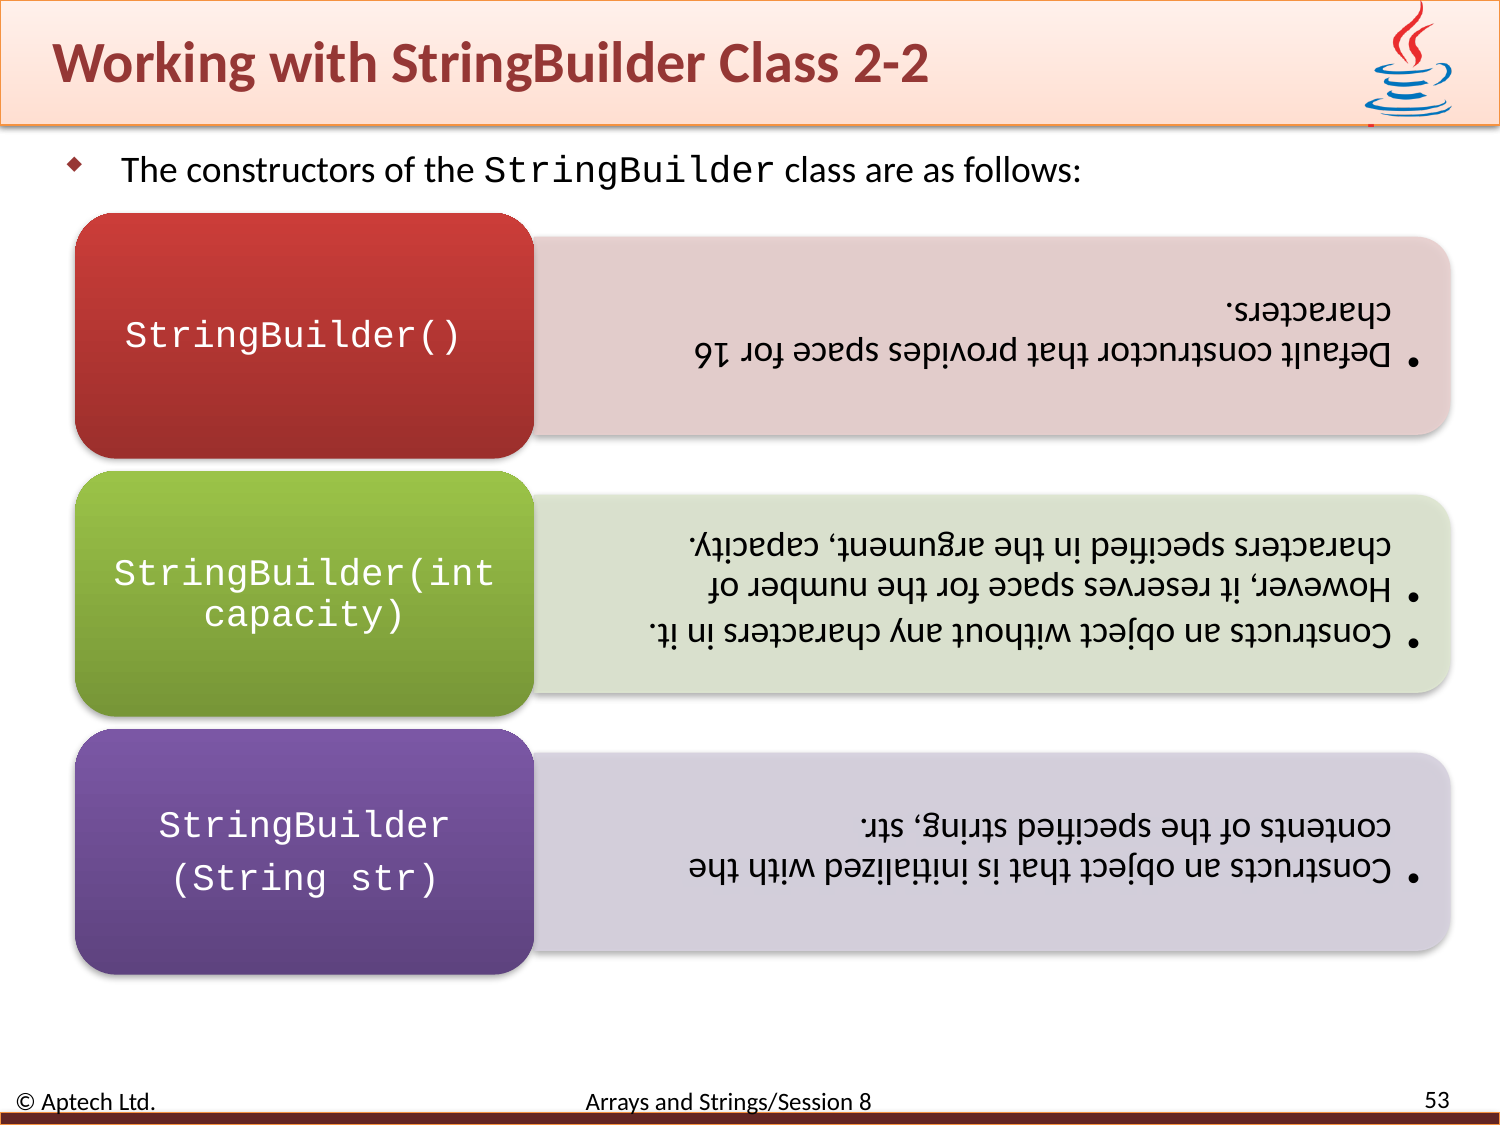

# Working with StringBuilder Class 2-2
The constructors of the StringBuilder class are as follows:
Default constructor that provides space for 16 characters.
StringBuilder()
Constructs an object without any characters in it.
However, it reserves space for the number of characters specified in the argument, capacity.
StringBuilder(int capacity)
Constructs an object that is initialized with the contents of the specified string, str.
StringBuilder
(String str)
53
© Aptech Ltd.                                                                           Arrays and Strings/Session 8